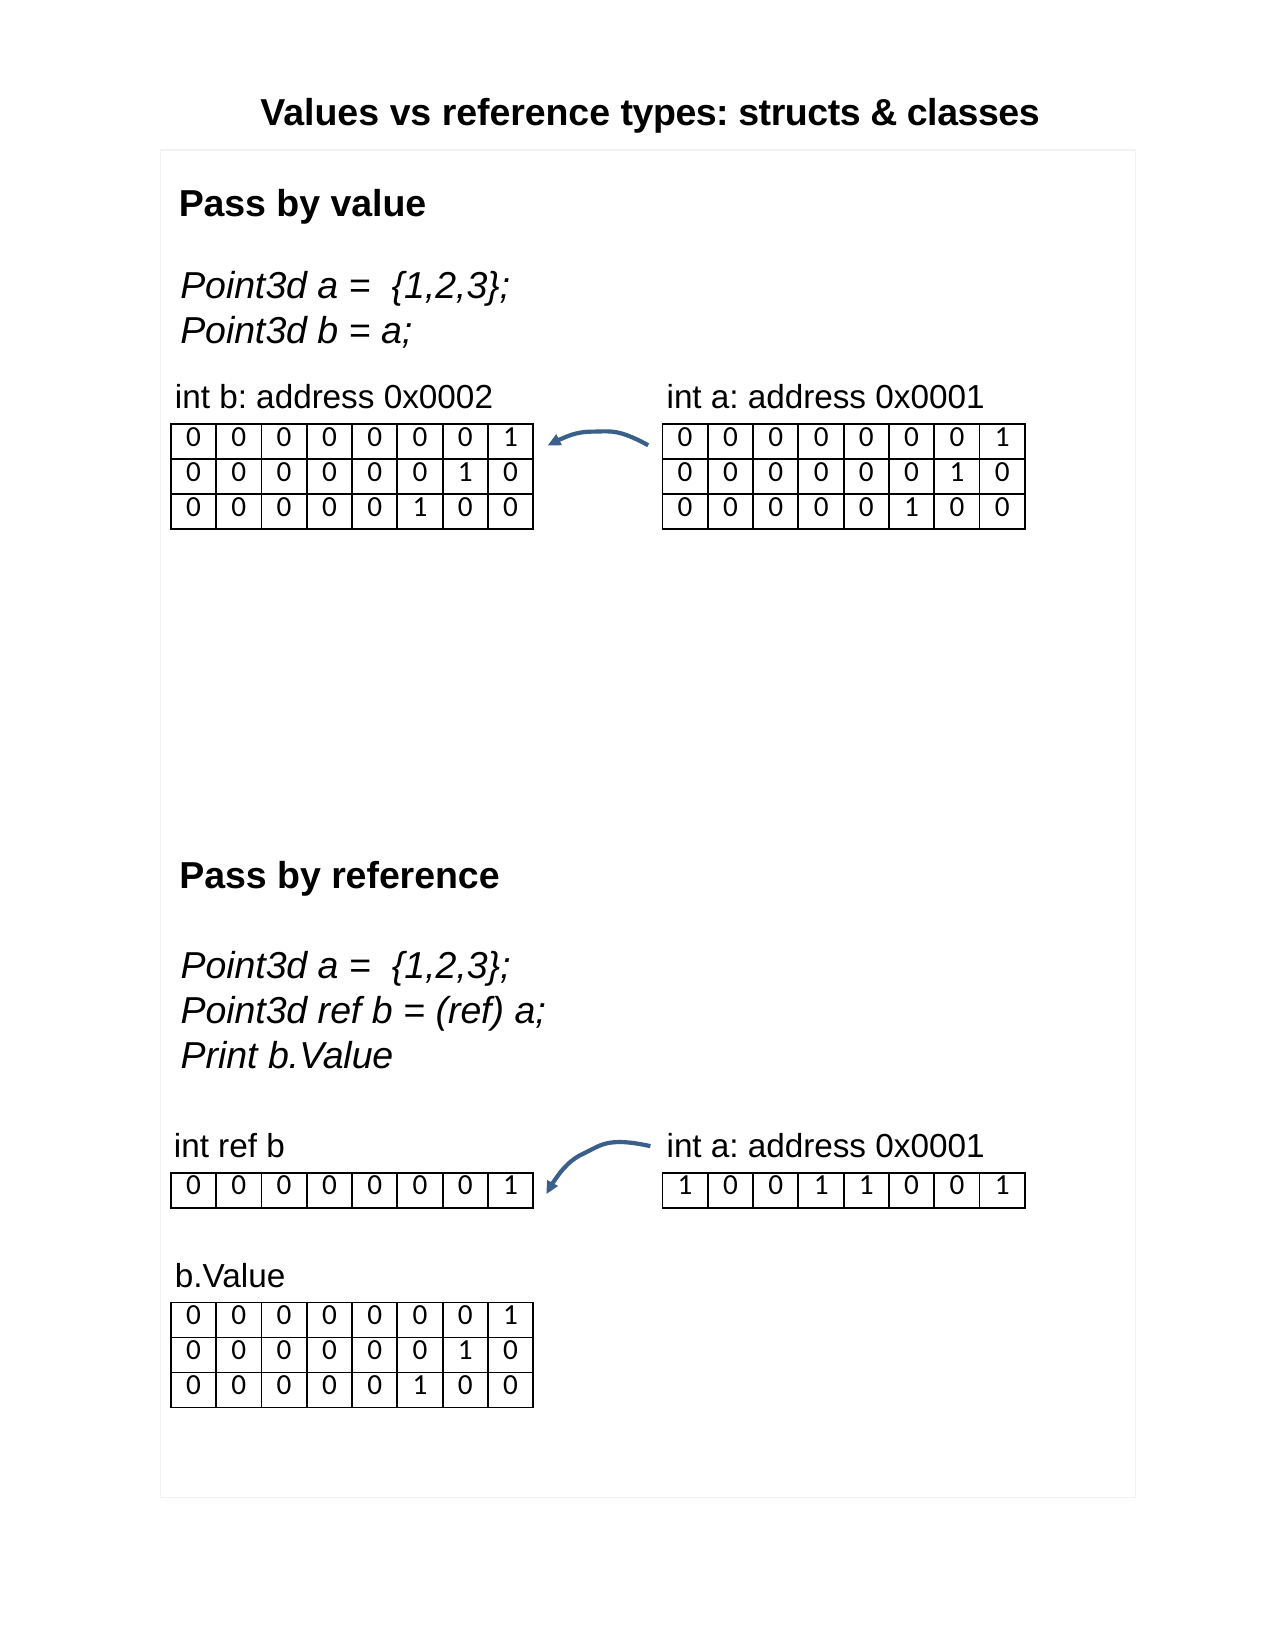

# Values vs reference types: structs & classes
Pass by value
Point3d a =  {1,2,3};
Point3d b = a;
int b: address 0x0002
int a: address 0x0001
| 0 | 0 | 0 | 0 | 0 | 0 | 0 | 1 |
| --- | --- | --- | --- | --- | --- | --- | --- |
| 0 | 0 | 0 | 0 | 0 | 0 | 1 | 0 |
| 0 | 0 | 0 | 0 | 0 | 1 | 0 | 0 |
| 0 | 0 | 0 | 0 | 0 | 0 | 0 | 1 |
| --- | --- | --- | --- | --- | --- | --- | --- |
| 0 | 0 | 0 | 0 | 0 | 0 | 1 | 0 |
| 0 | 0 | 0 | 0 | 0 | 1 | 0 | 0 |

Pass by reference
Point3d a =  {1,2,3};
Point3d ref b = (ref) a;
Print b.Value
int ref b
int a: address 0x0001

| 0 | 0 | 0 | 0 | 0 | 0 | 0 | 1 |
| --- | --- | --- | --- | --- | --- | --- | --- |
| 1 | 0 | 0 | 1 | 1 | 0 | 0 | 1 |
| --- | --- | --- | --- | --- | --- | --- | --- |
b.Value
| 0 | 0 | 0 | 0 | 0 | 0 | 0 | 1 |
| --- | --- | --- | --- | --- | --- | --- | --- |
| 0 | 0 | 0 | 0 | 0 | 0 | 1 | 0 |
| 0 | 0 | 0 | 0 | 0 | 1 | 0 | 0 |